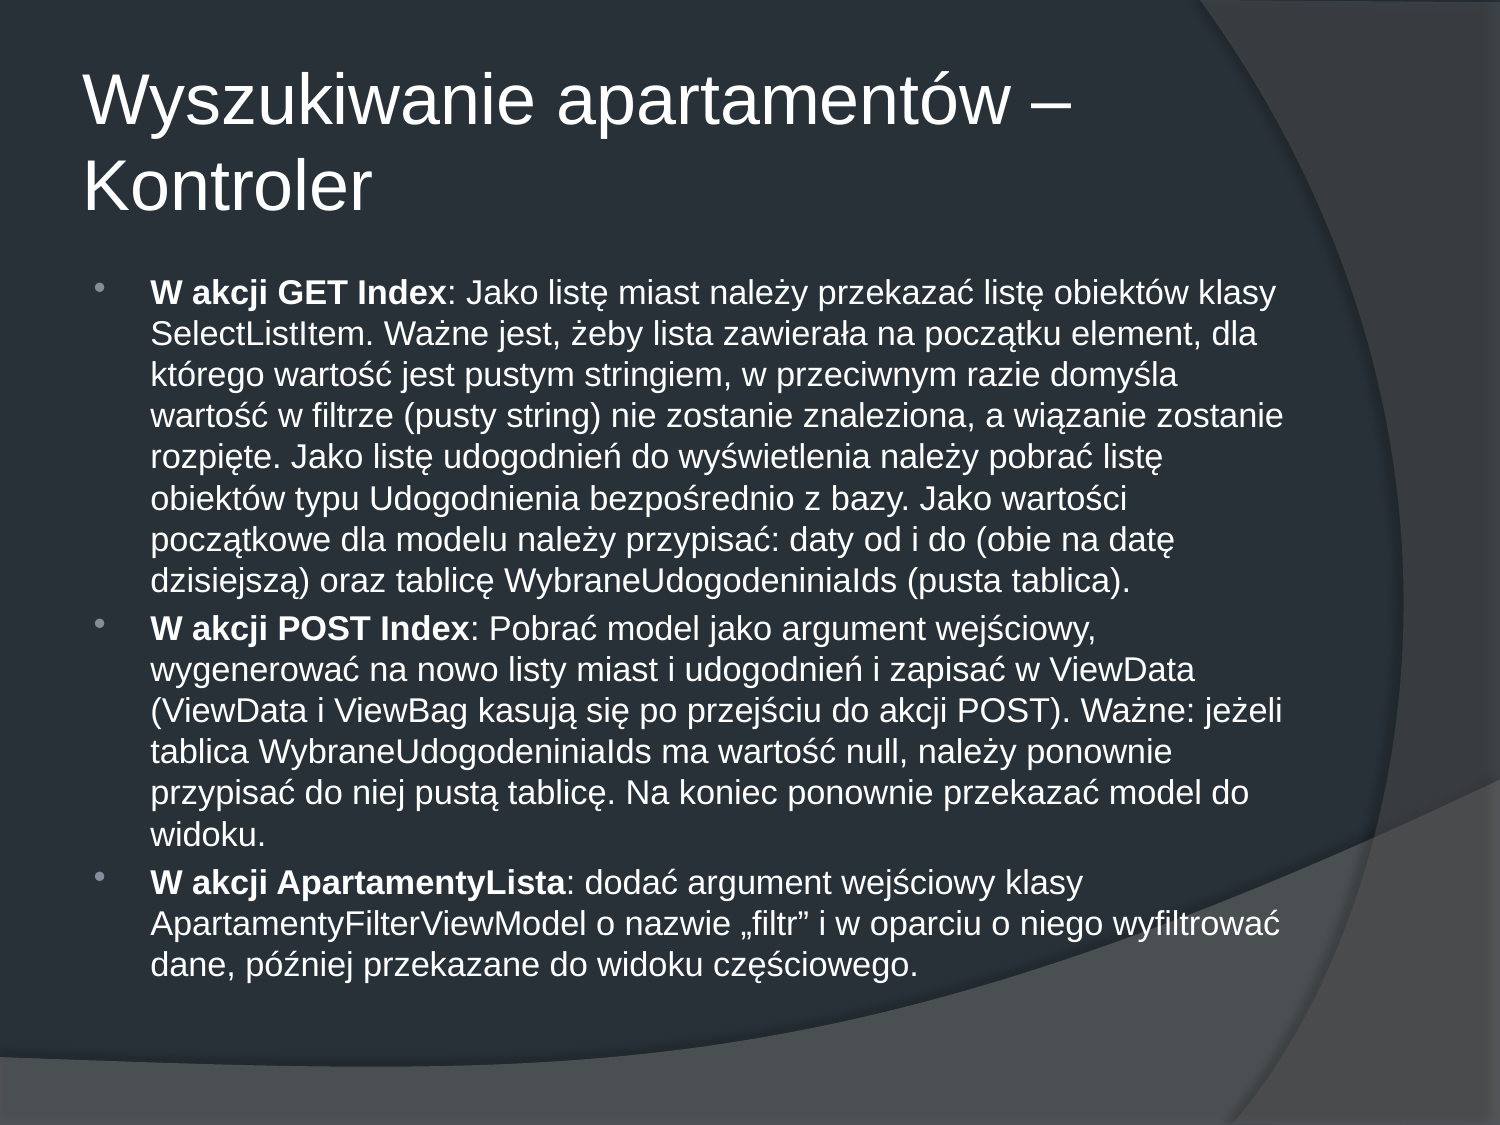

# Wyszukiwanie apartamentów – Kontroler
W akcji GET Index: Jako listę miast należy przekazać listę obiektów klasy SelectListItem. Ważne jest, żeby lista zawierała na początku element, dla którego wartość jest pustym stringiem, w przeciwnym razie domyśla wartość w filtrze (pusty string) nie zostanie znaleziona, a wiązanie zostanie rozpięte. Jako listę udogodnień do wyświetlenia należy pobrać listę obiektów typu Udogodnienia bezpośrednio z bazy. Jako wartości początkowe dla modelu należy przypisać: daty od i do (obie na datę dzisiejszą) oraz tablicę WybraneUdogodeniniaIds (pusta tablica).
W akcji POST Index: Pobrać model jako argument wejściowy, wygenerować na nowo listy miast i udogodnień i zapisać w ViewData (ViewData i ViewBag kasują się po przejściu do akcji POST). Ważne: jeżeli tablica WybraneUdogodeniniaIds ma wartość null, należy ponownie przypisać do niej pustą tablicę. Na koniec ponownie przekazać model do widoku.
W akcji ApartamentyLista: dodać argument wejściowy klasy ApartamentyFilterViewModel o nazwie „filtr” i w oparciu o niego wyfiltrować dane, później przekazane do widoku częściowego.